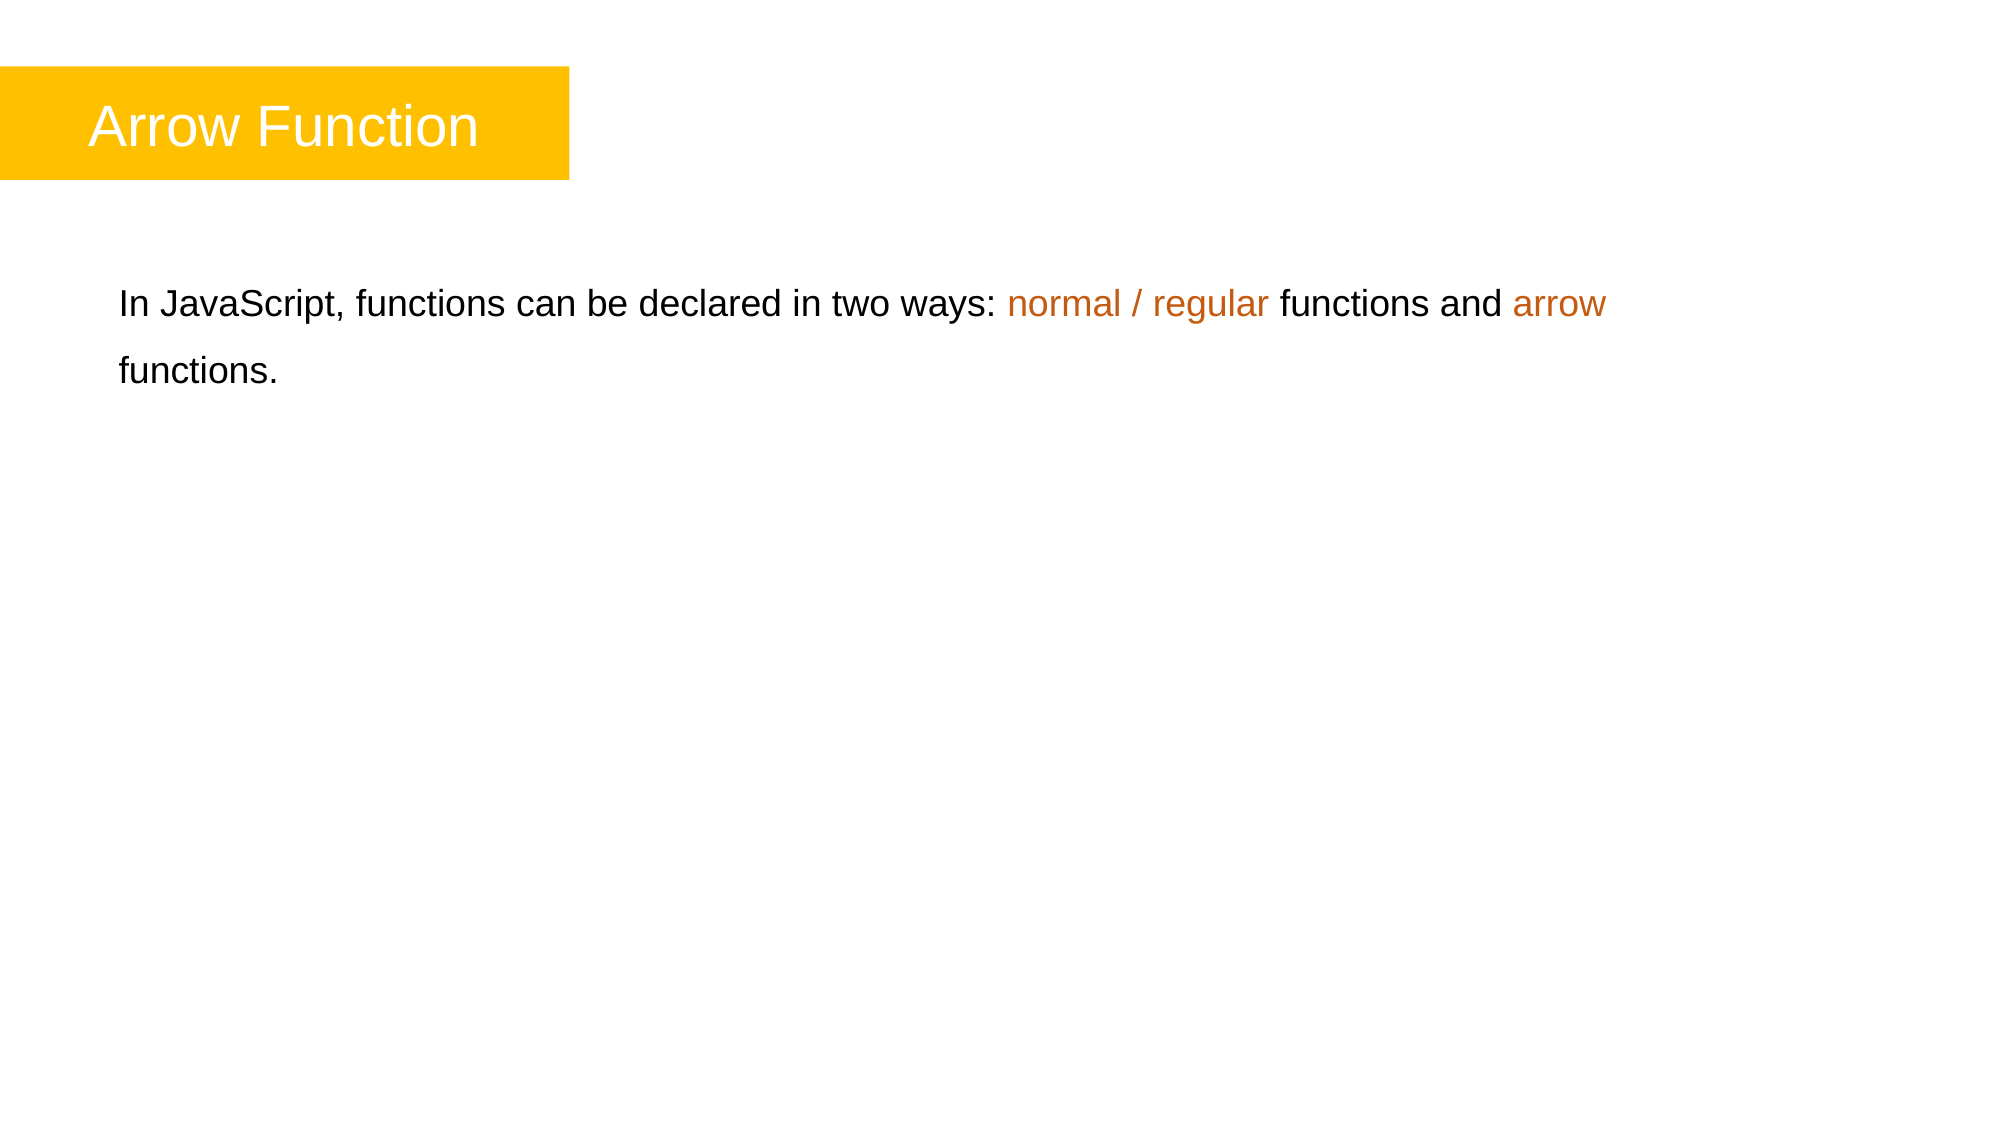

Arrow Function
In JavaScript, functions can be declared in two ways: normal / regular functions and arrow functions.